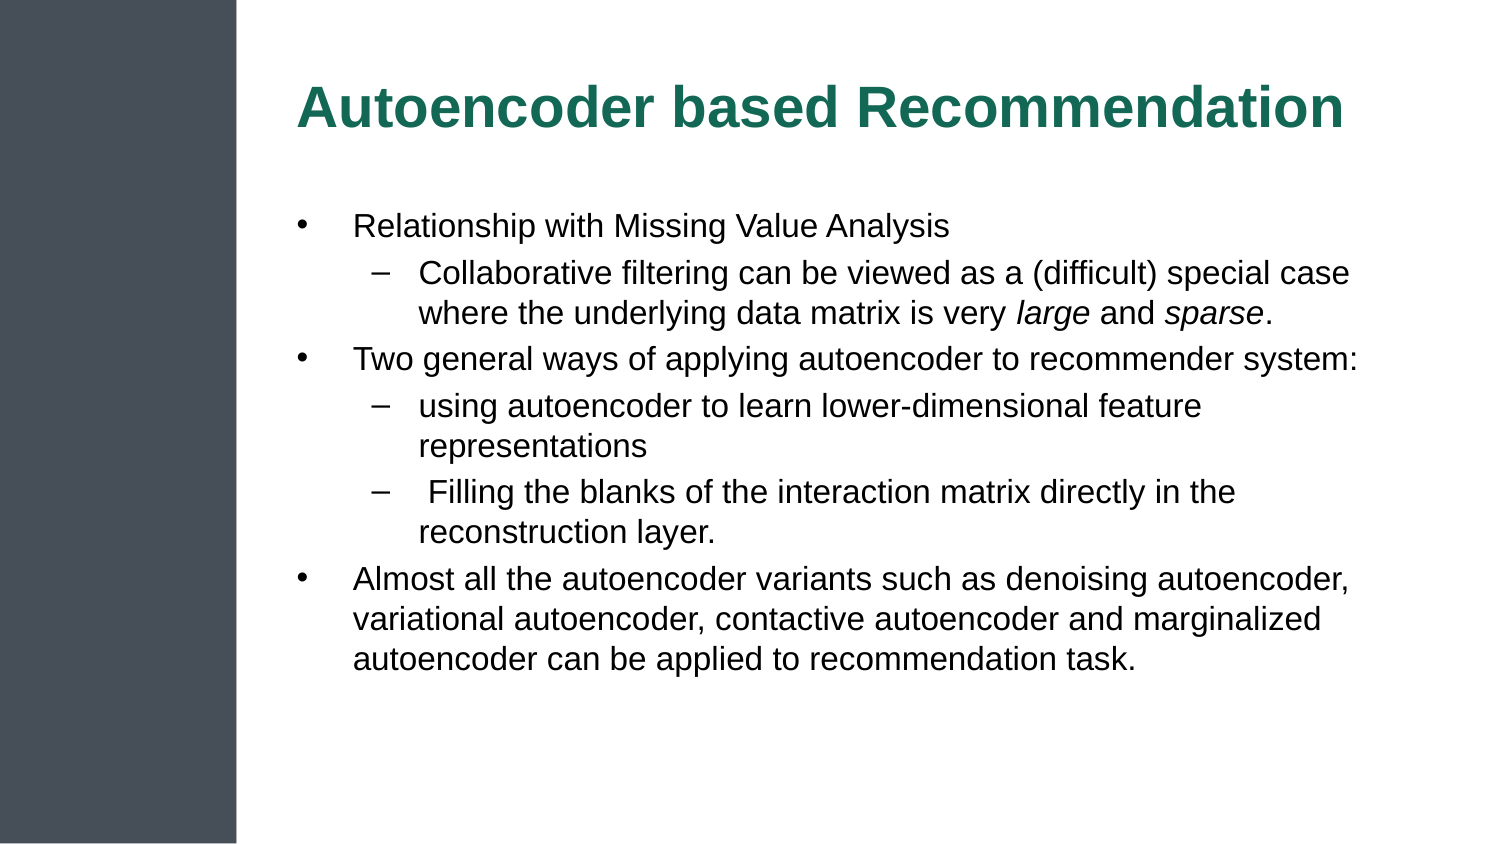

# Autoencoder based Recommendation
Relationship with Missing Value Analysis
Collaborative filtering can be viewed as a (difficult) special case where the underlying data matrix is very large and sparse.
Two general ways of applying autoencoder to recommender system:
using autoencoder to learn lower-dimensional feature representations
 Filling the blanks of the interaction matrix directly in the reconstruction layer.
Almost all the autoencoder variants such as denoising autoencoder, variational autoencoder, contactive autoencoder and marginalized autoencoder can be applied to recommendation task.